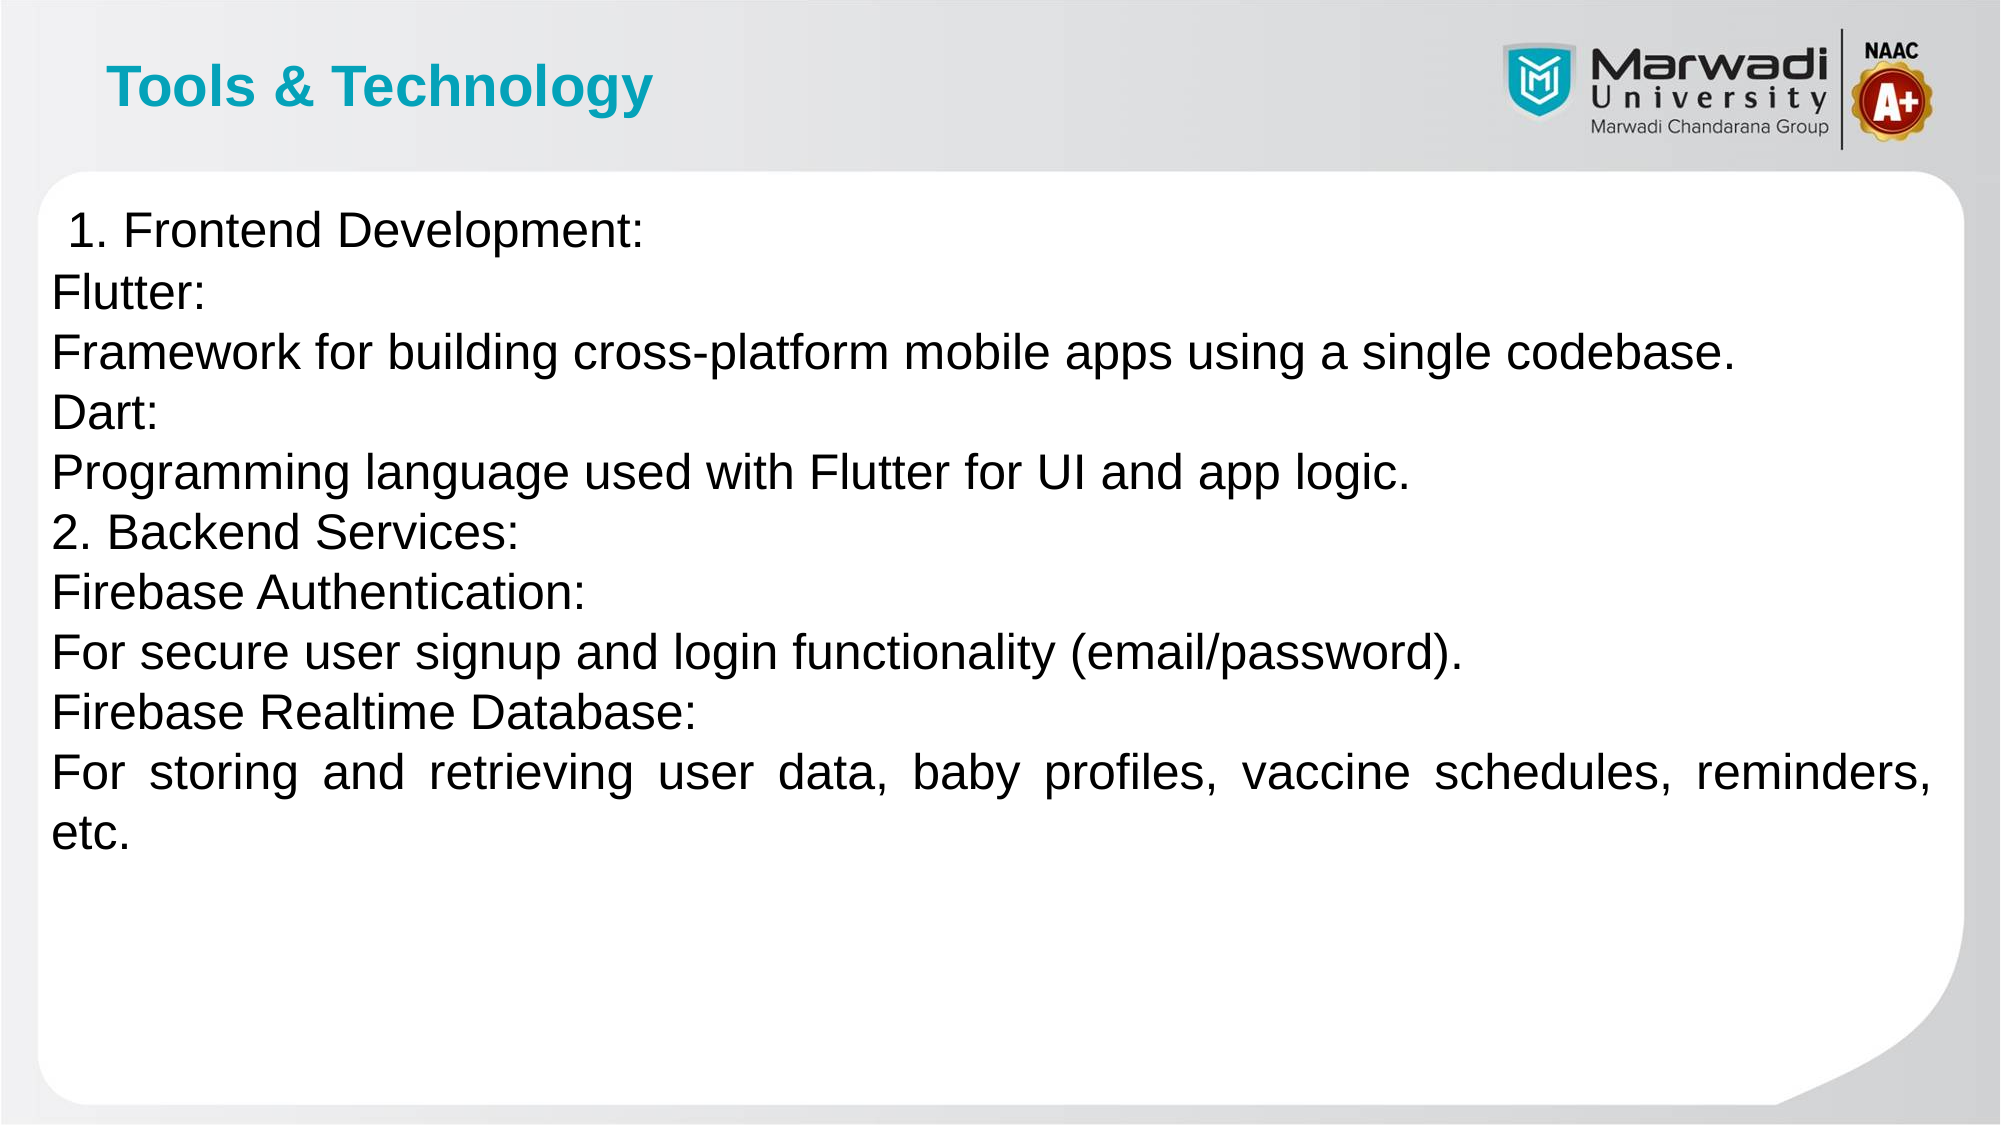

# Tools & Technology
 1. Frontend Development:
Flutter:
Framework for building cross-platform mobile apps using a single codebase.
Dart:
Programming language used with Flutter for UI and app logic.
2. Backend Services:
Firebase Authentication:
For secure user signup and login functionality (email/password).
Firebase Realtime Database:
For storing and retrieving user data, baby profiles, vaccine schedules, reminders, etc.